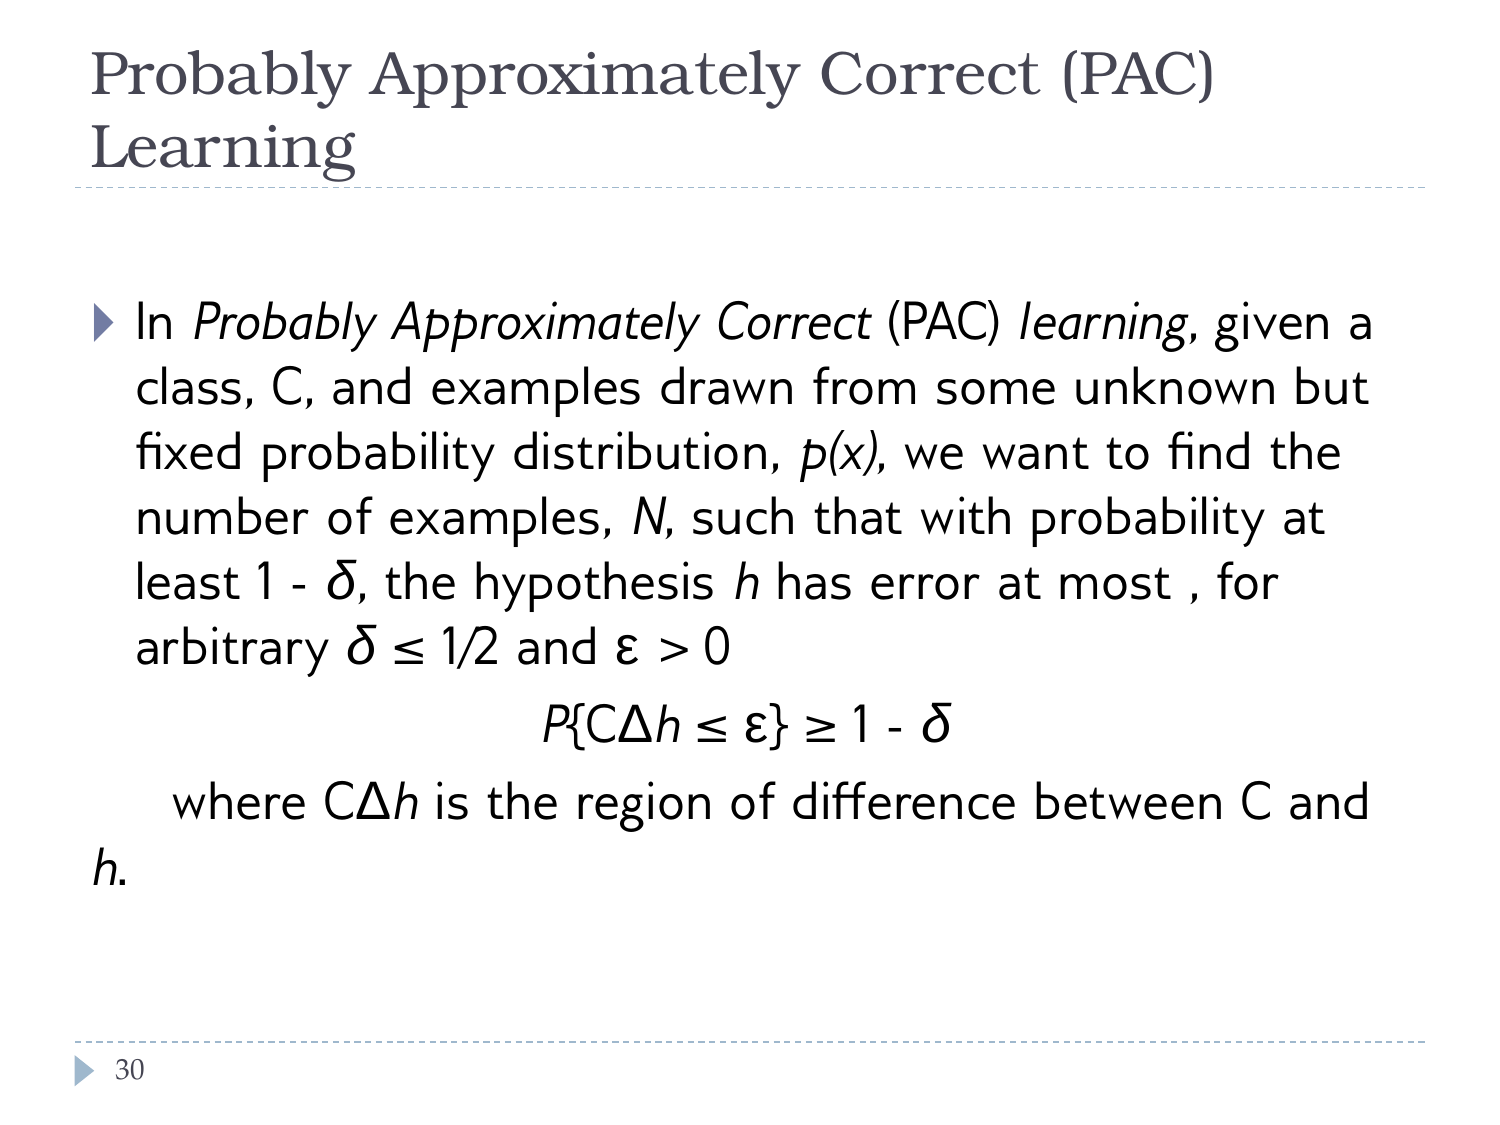

# Probably Approximately Correct (PAC) Learning

In Probably Approximately Correct (PAC) learning, given a class, C, and examples drawn from some unknown but fixed probability distribution, p(x), we want to find the number of examples, N, such that with probability at least 1 − δ, the hypothesis h has error at most , for arbitrary δ ≤ 1/2 and ε > 0
			P{CΔh ≤ ε} ≥ 1 − δ
     where CΔh is the region of difference between C and h.

30